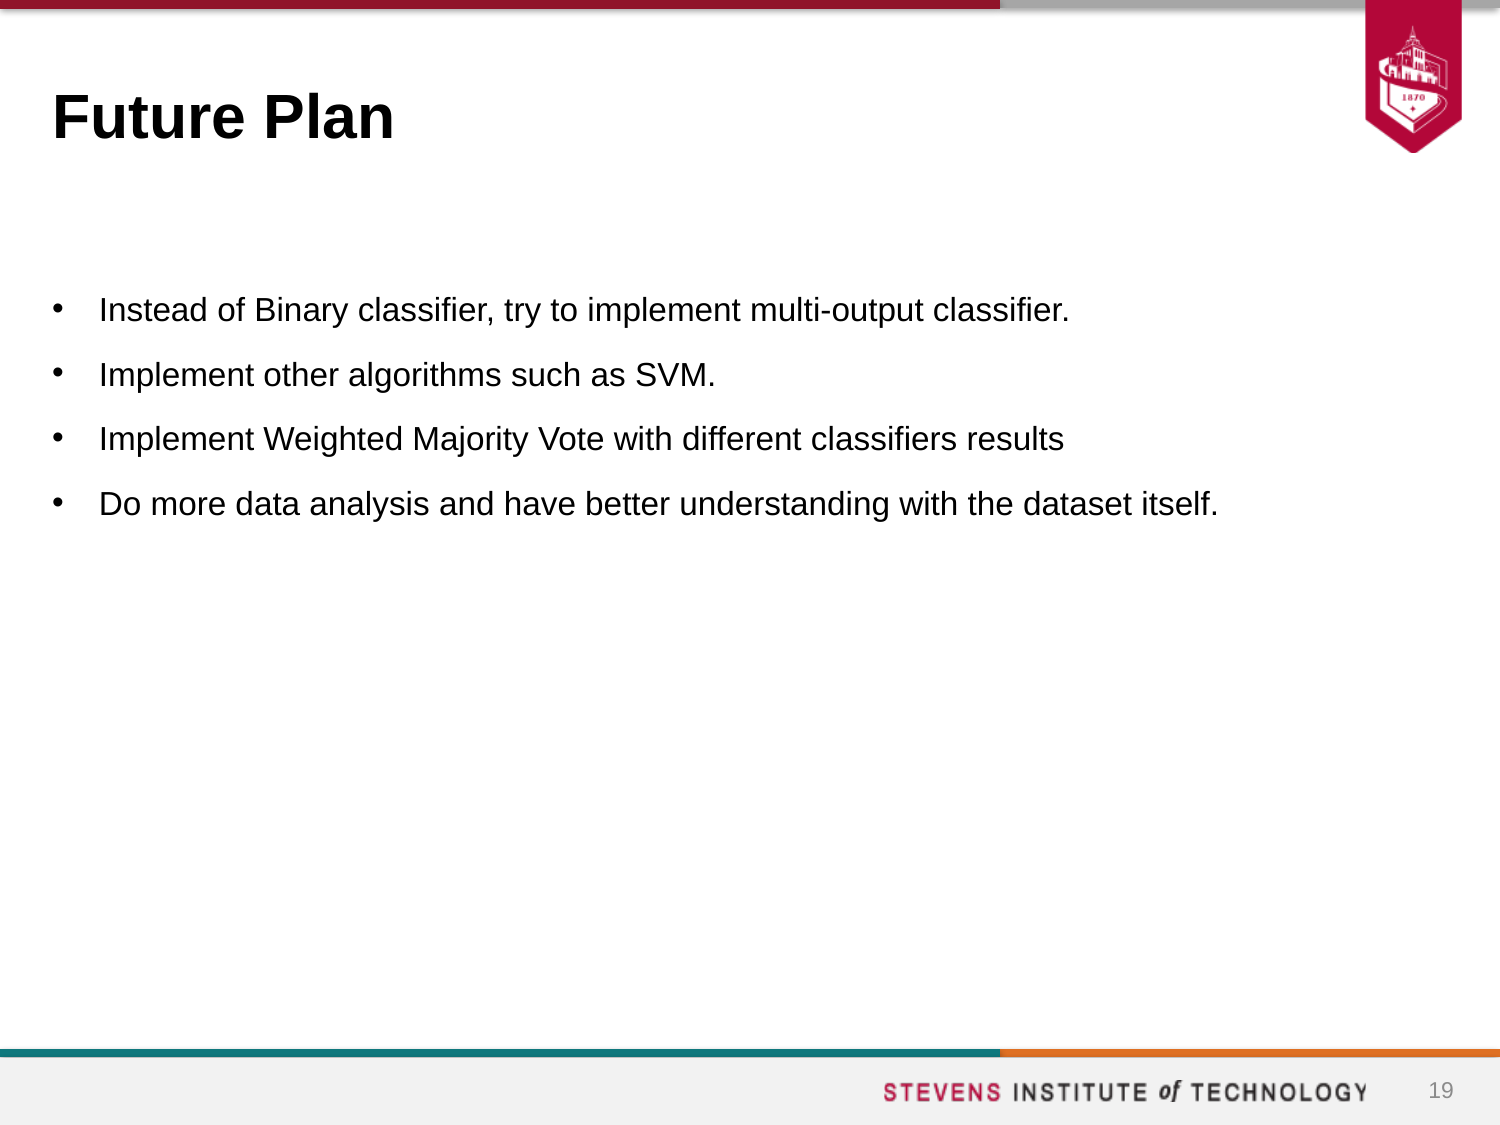

# Future Plan

Instead of Binary classifier, try to implement multi-output classifier.
Implement other algorithms such as SVM.
Implement Weighted Majority Vote with different classifiers results
Do more data analysis and have better understanding with the dataset itself.
19